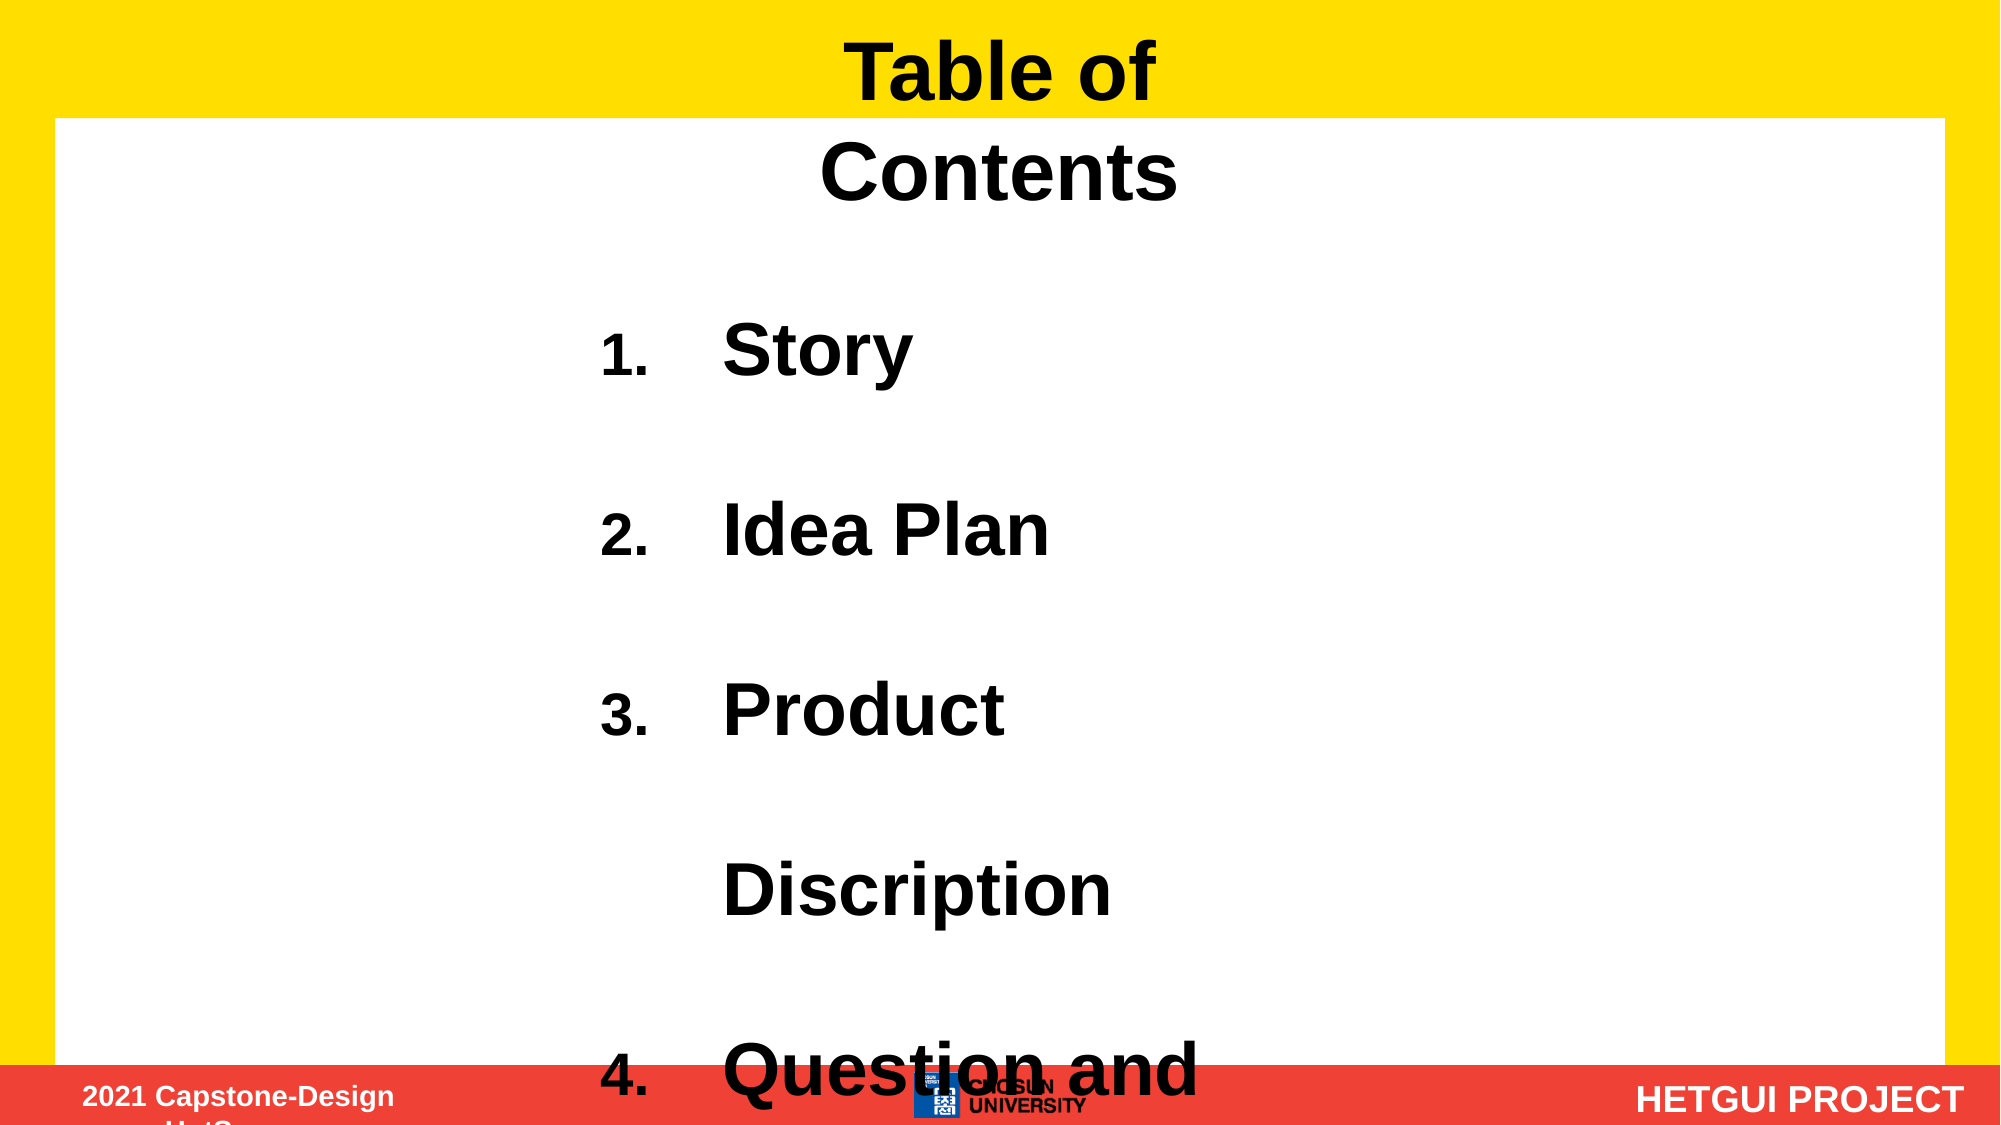

Table of Contents
Story
Idea Plan
Product Discription
Question and Answer